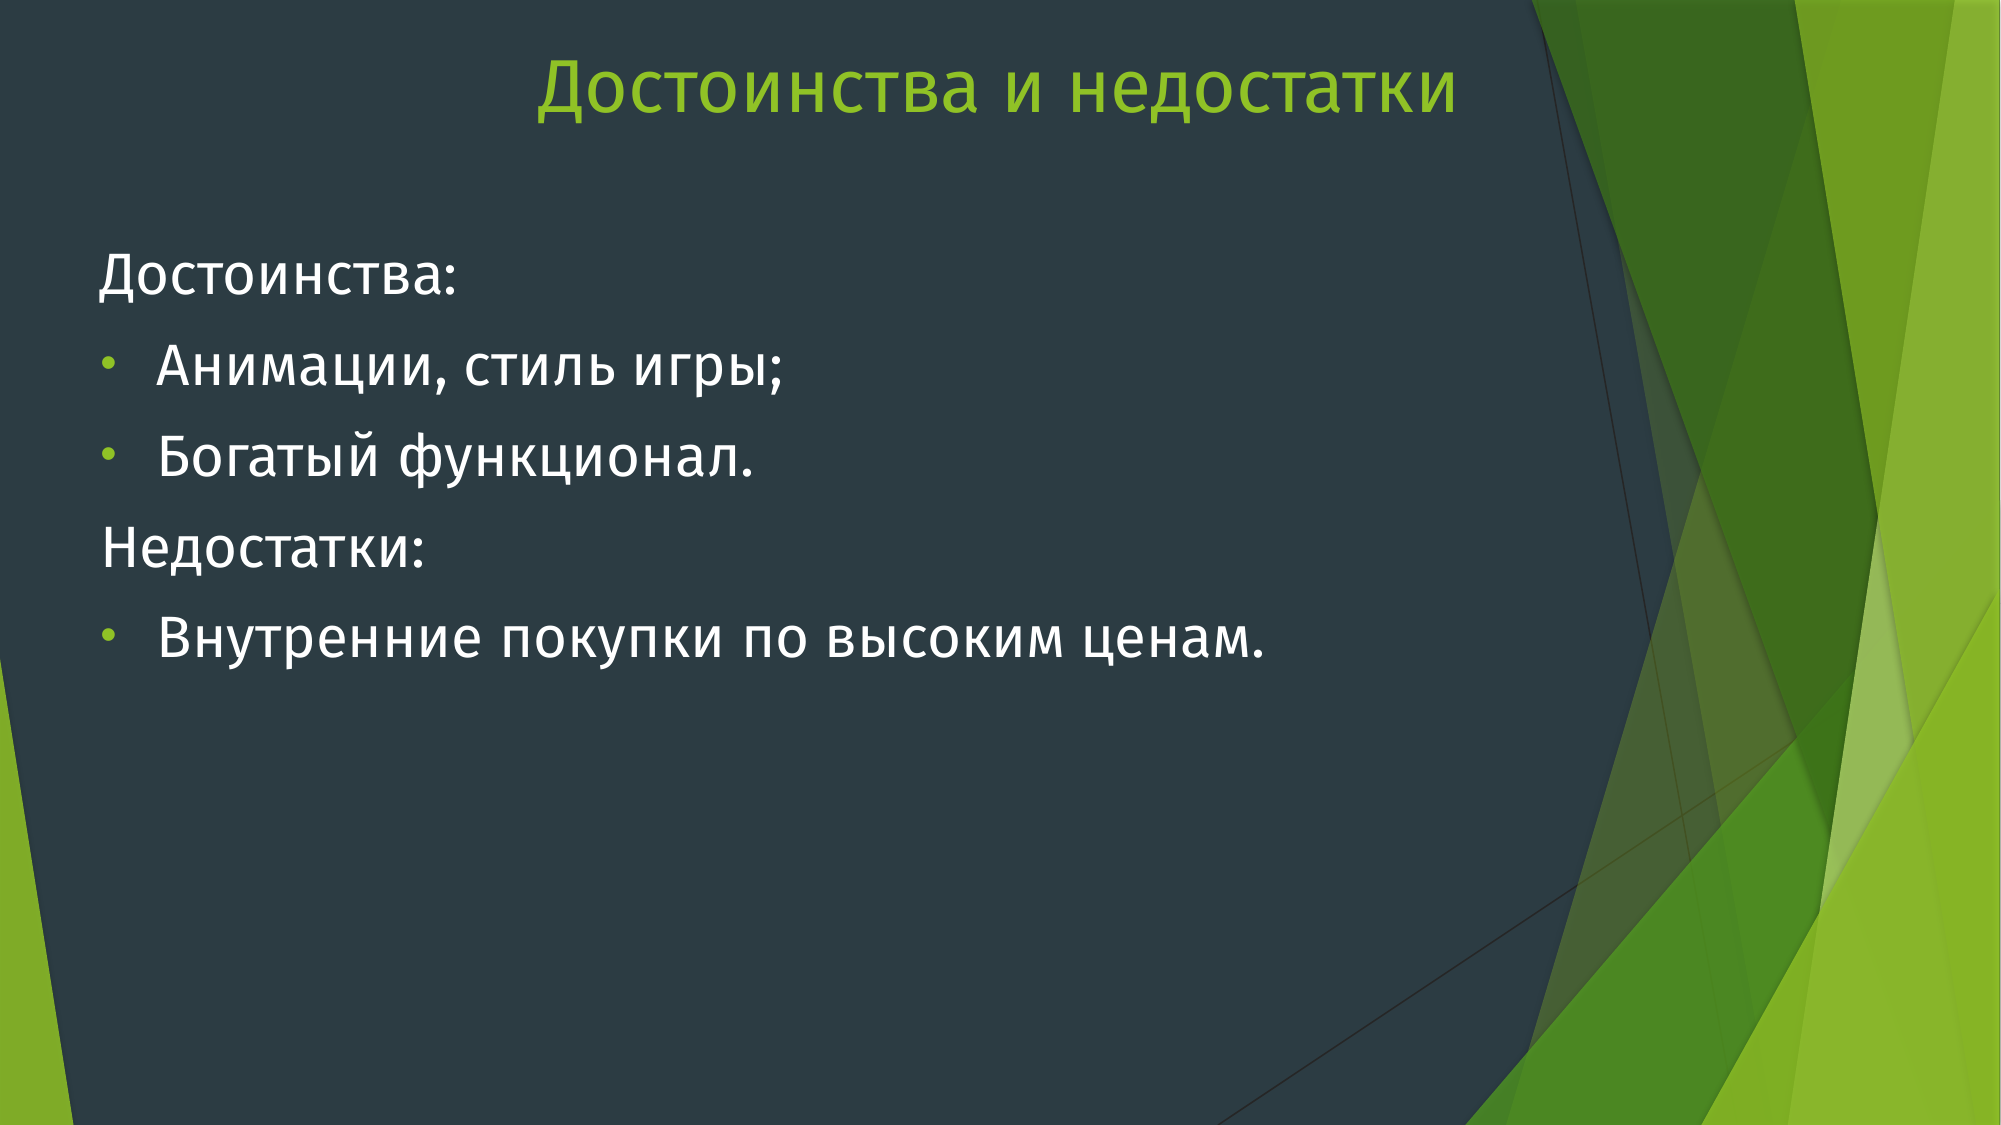

# Достоинства и недостатки
Достоинства:
Анимации, стиль игры;
Богатый функционал.
Недостатки:
Внутренние покупки по высоким ценам.